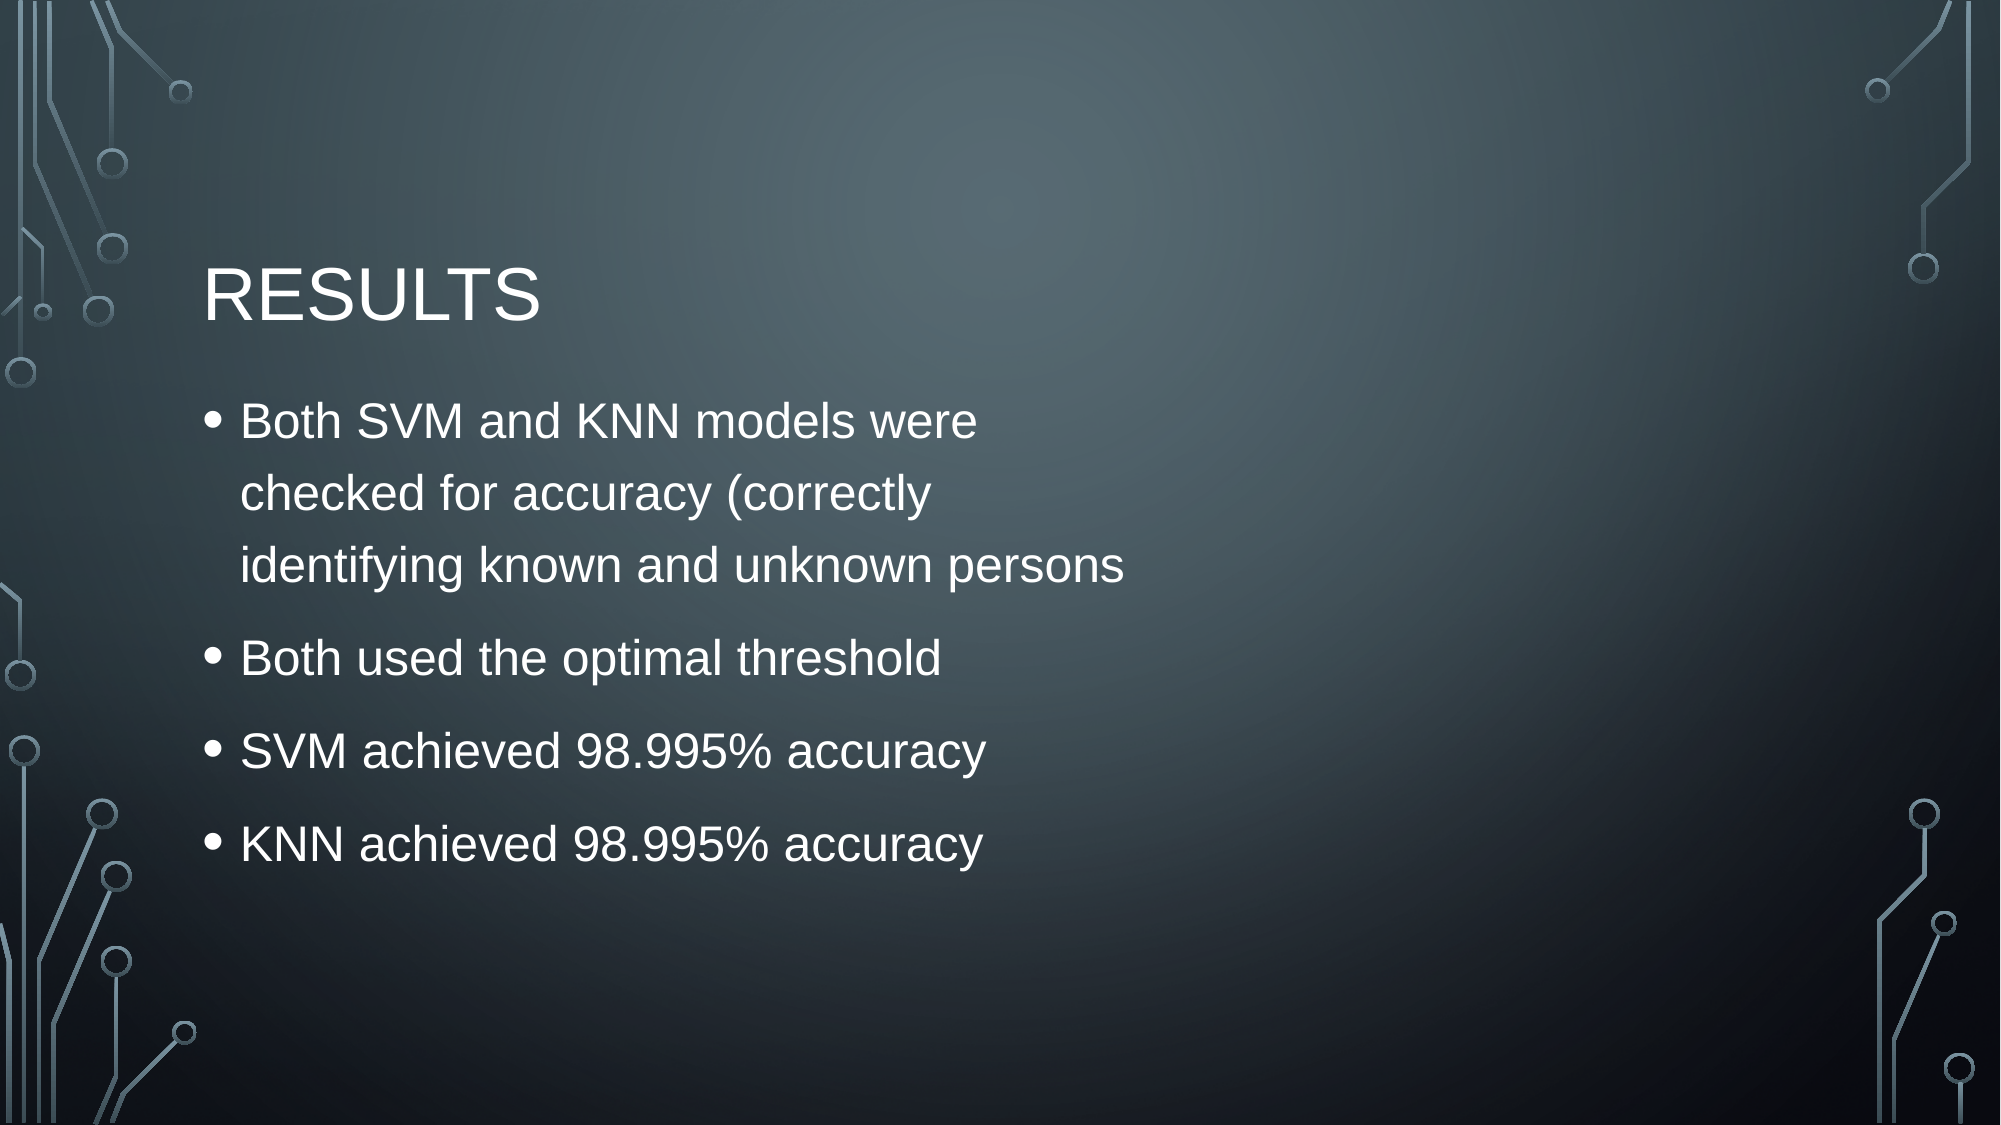

# Results
Both SVM and KNN models were checked for accuracy (correctly identifying known and unknown persons
Both used the optimal threshold
SVM achieved 98.995% accuracy
KNN achieved 98.995% accuracy